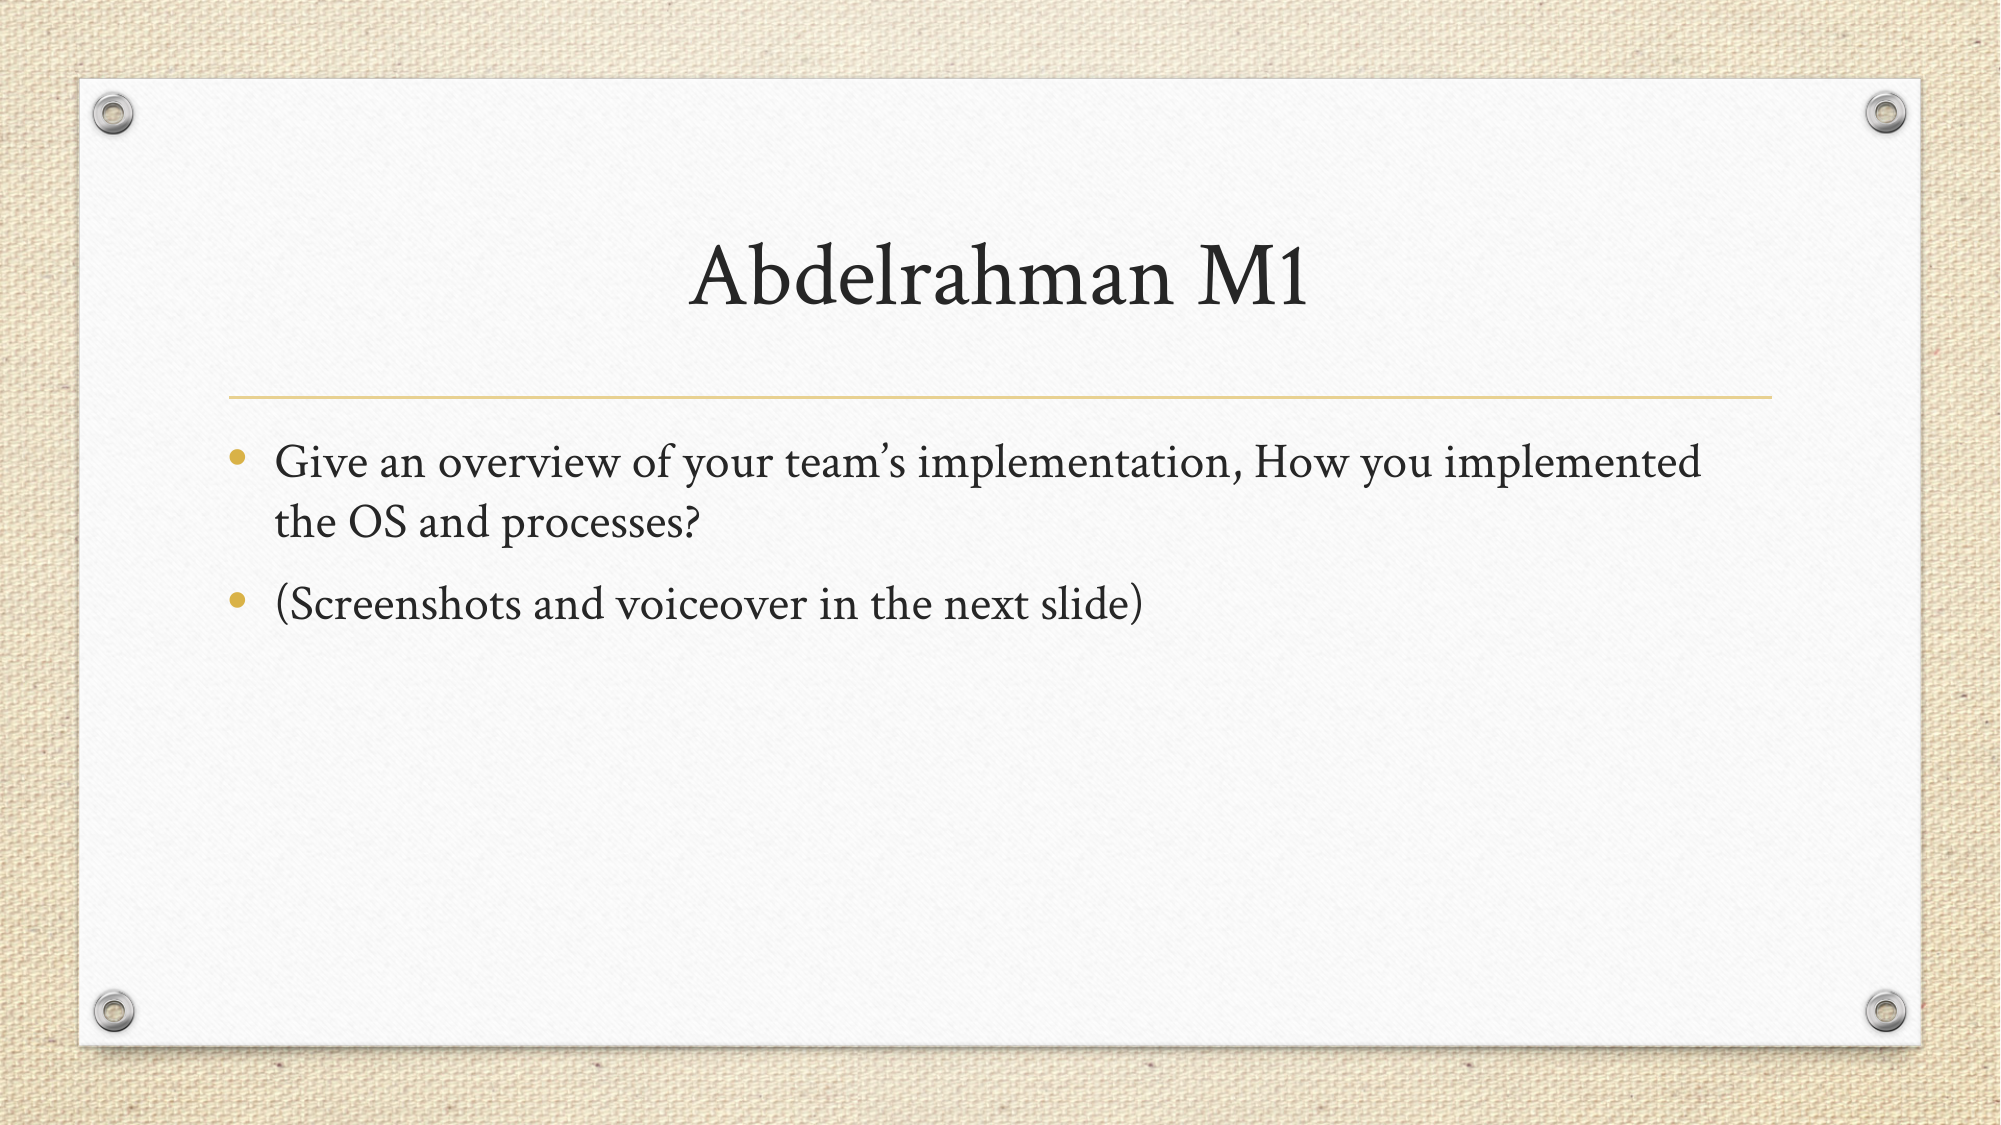

# Abdelrahman M1
Give an overview of your team’s implementation, How you implemented the OS and processes?
(Screenshots and voiceover in the next slide)